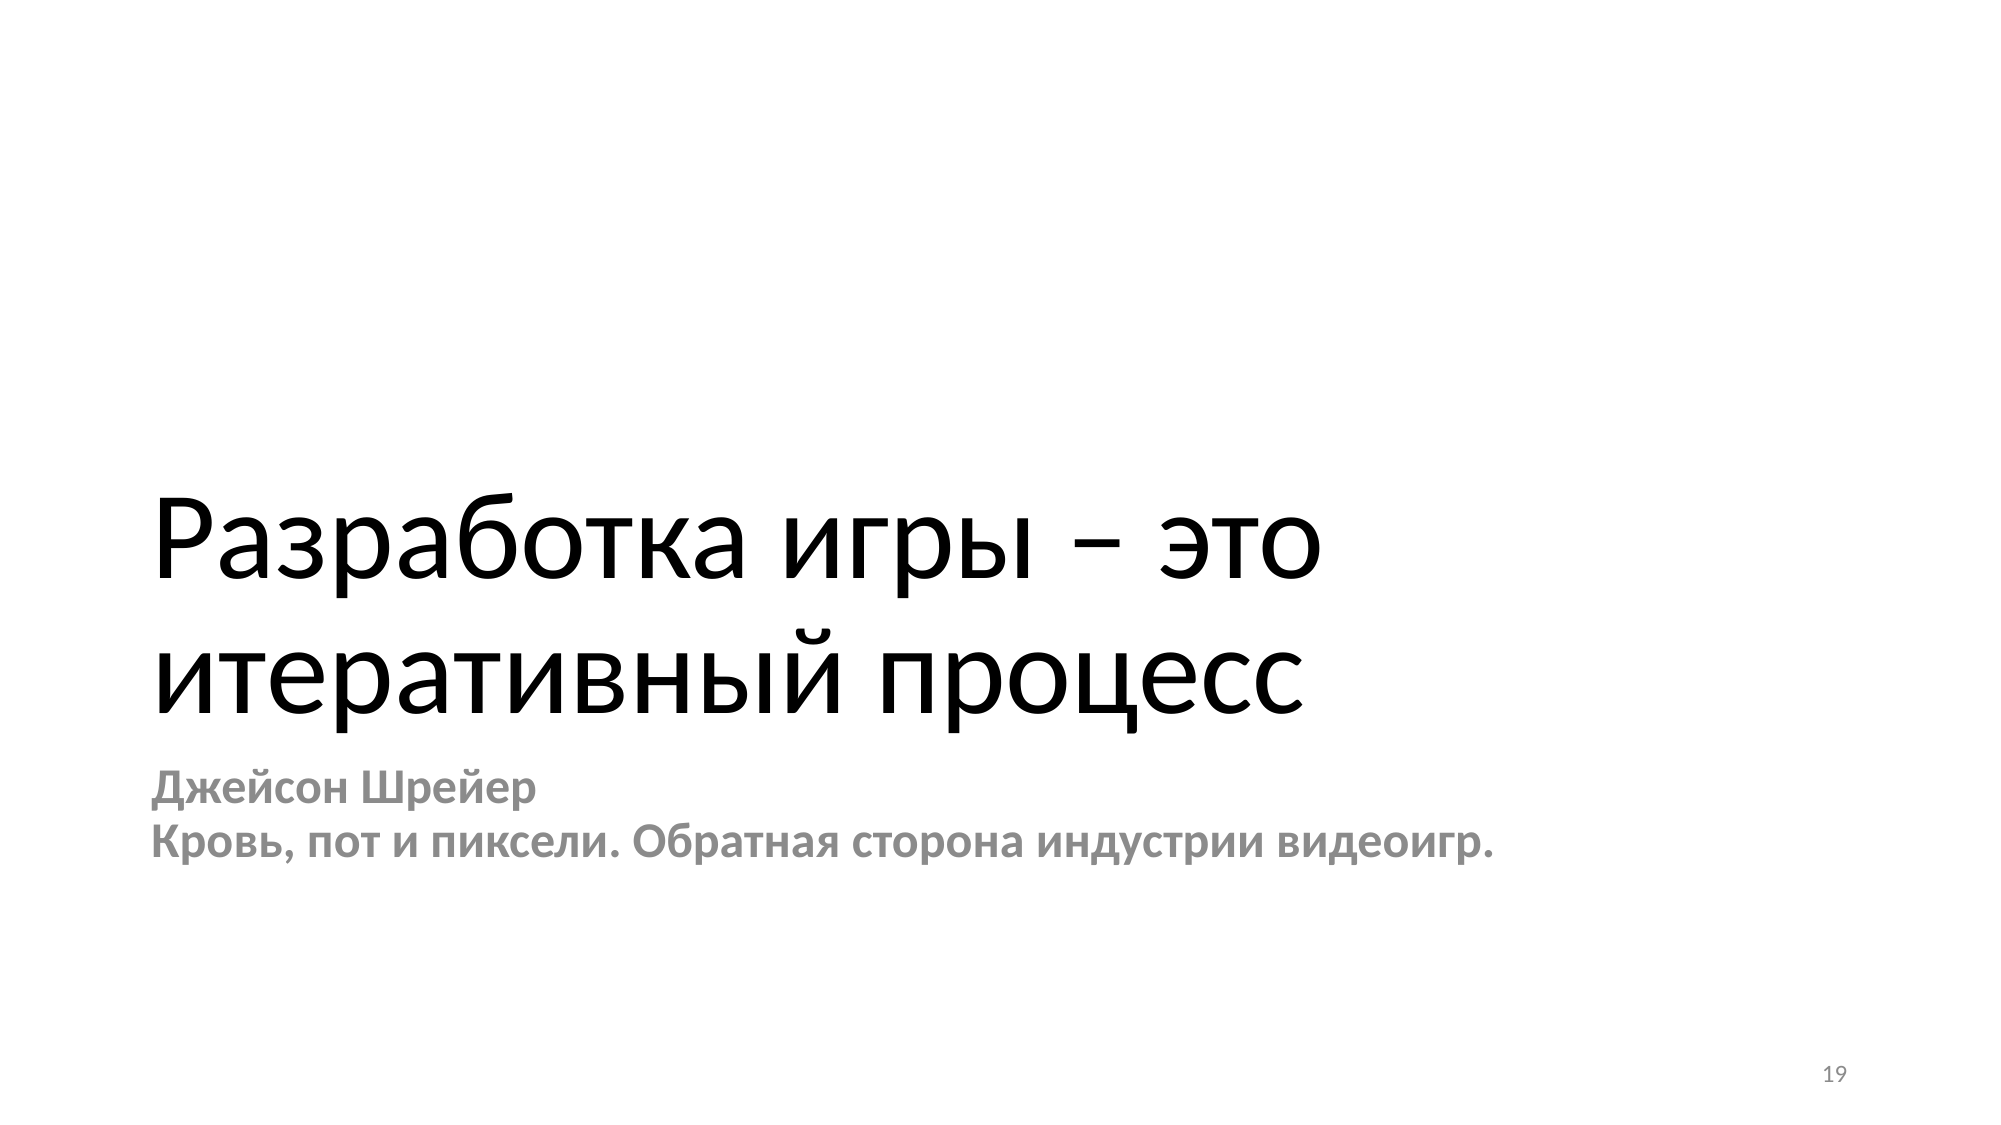

# Разработка игры – это итеративный процесс
Джейсон Шрейер
Кровь, пот и пиксели. Обратная сторона индустрии видеоигр.
19